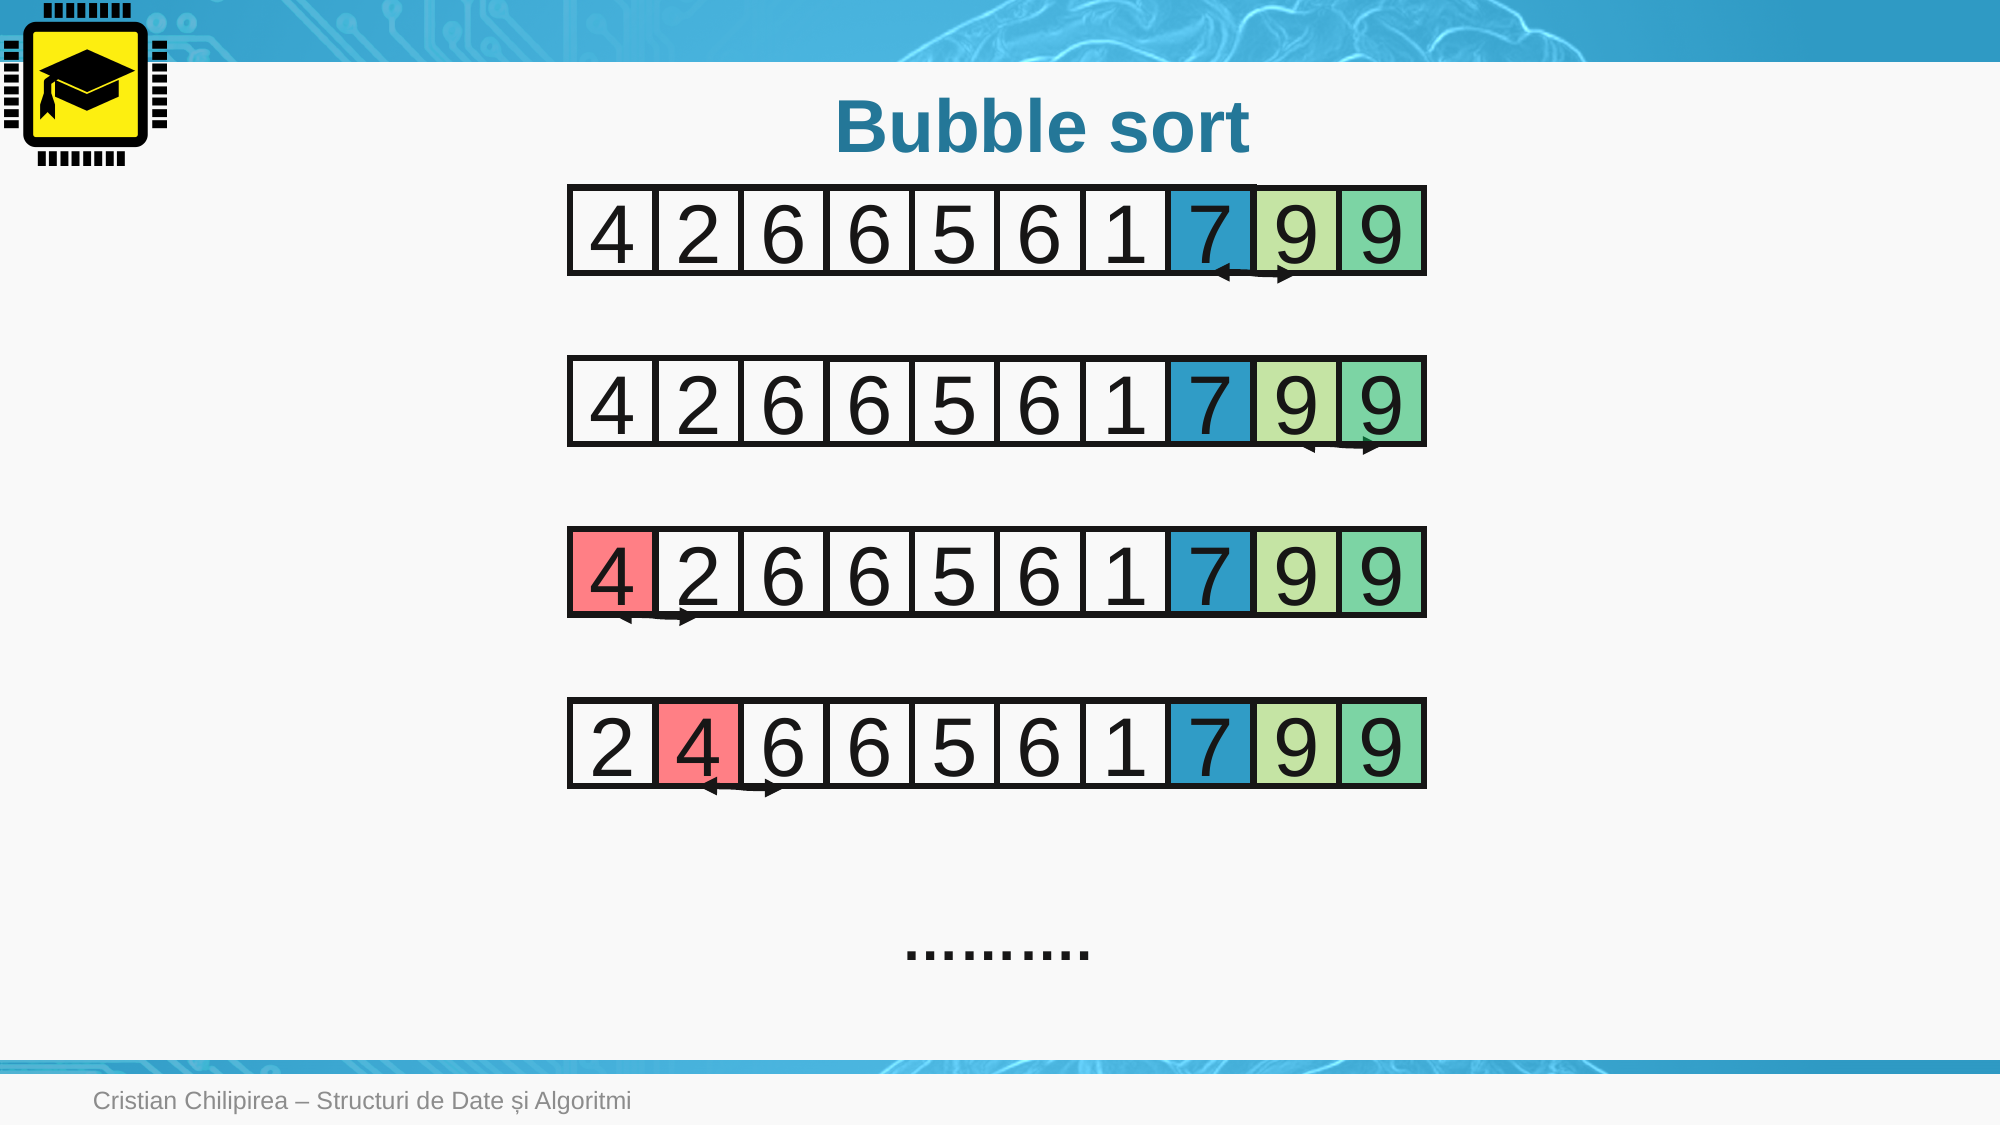

# Bubble sort
4
2
6
6
5
6
1
7
9
9
4
2
6
6
5
6
1
7
9
9
4
2
6
6
5
6
1
7
9
9
2
4
6
6
5
6
1
7
9
9
……….
Cristian Chilipirea – Structuri de Date și Algoritmi